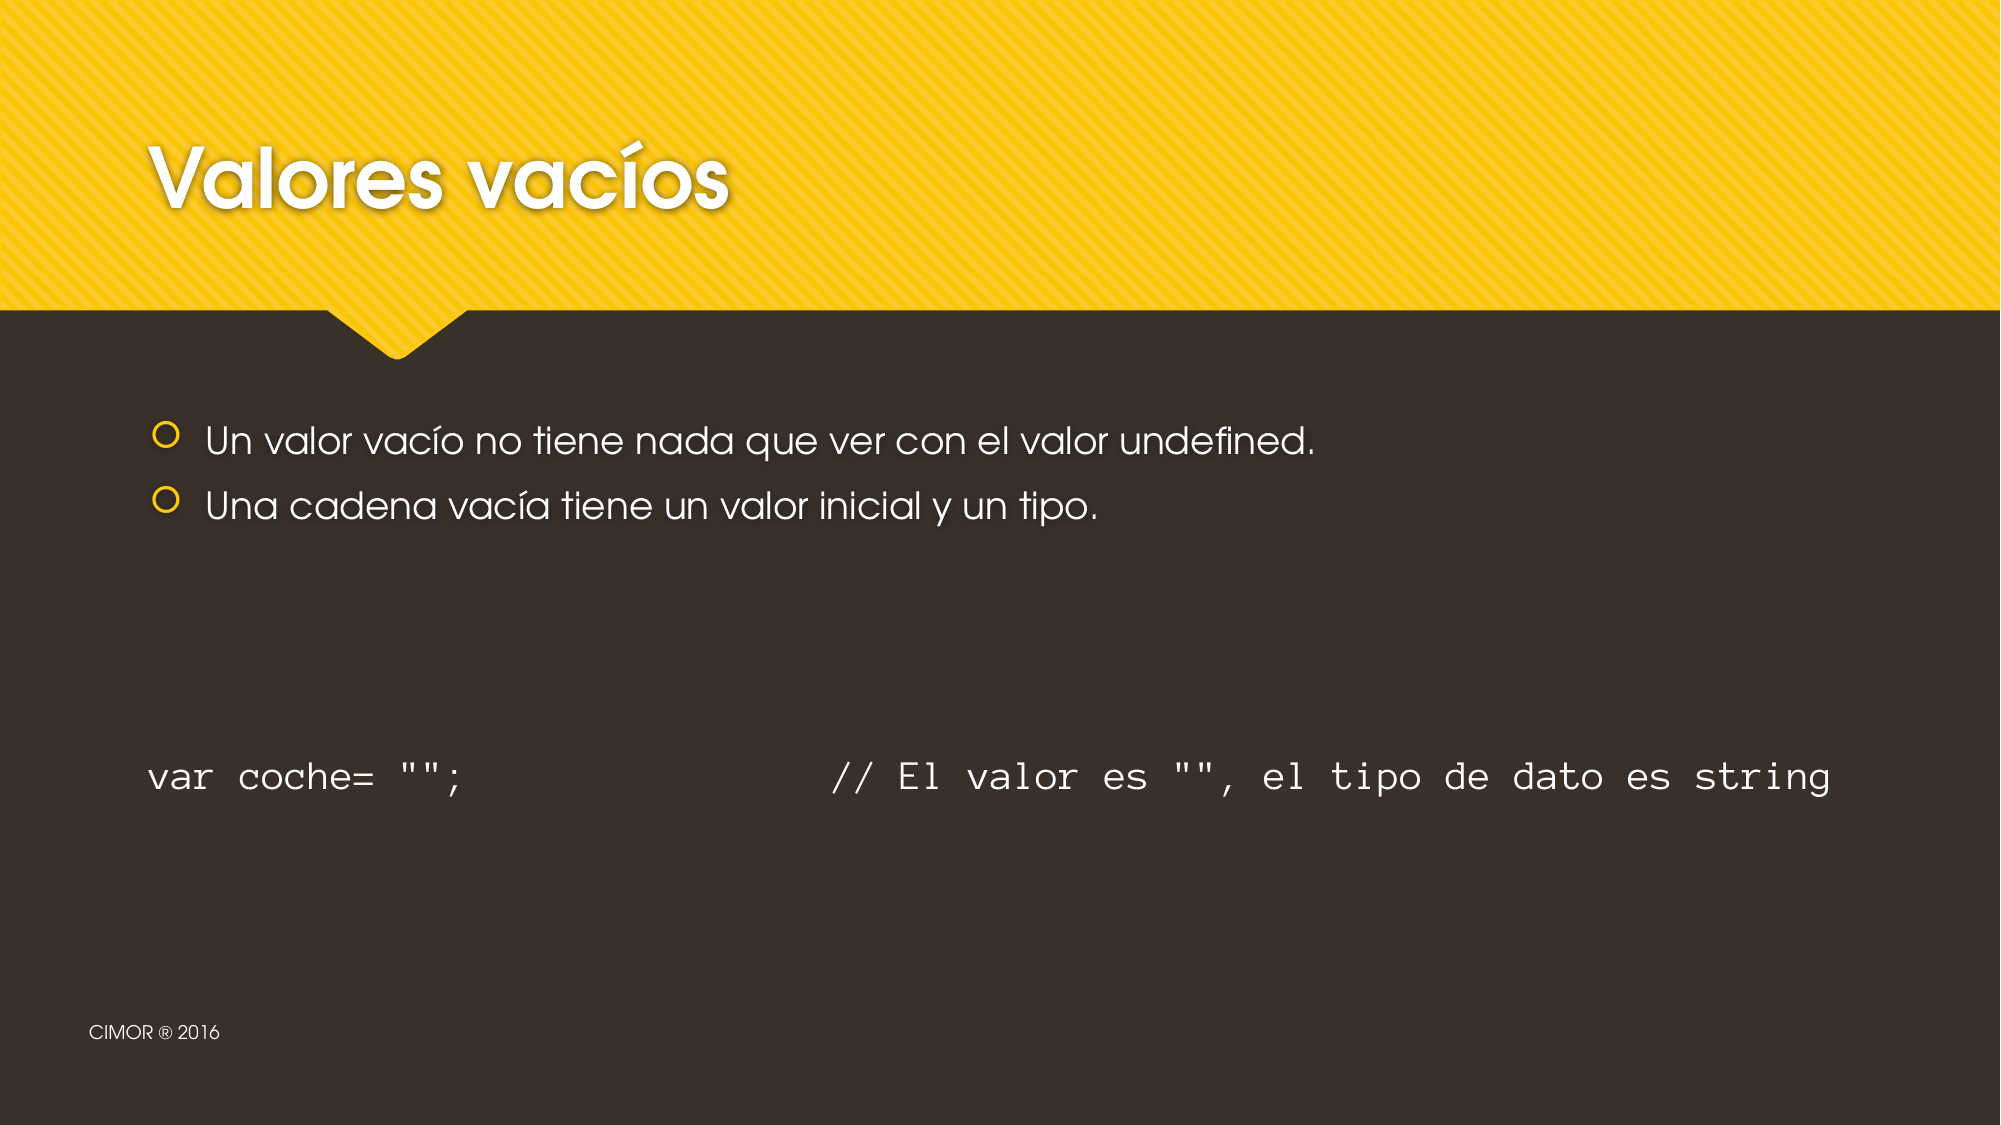

# Valores vacíos
Un valor vacío no tiene nada que ver con el valor undefined.
Una cadena vacía tiene un valor inicial y un tipo.

var coche= "";                // El valor es "", el tipo de dato es string
CIMOR ® 2016